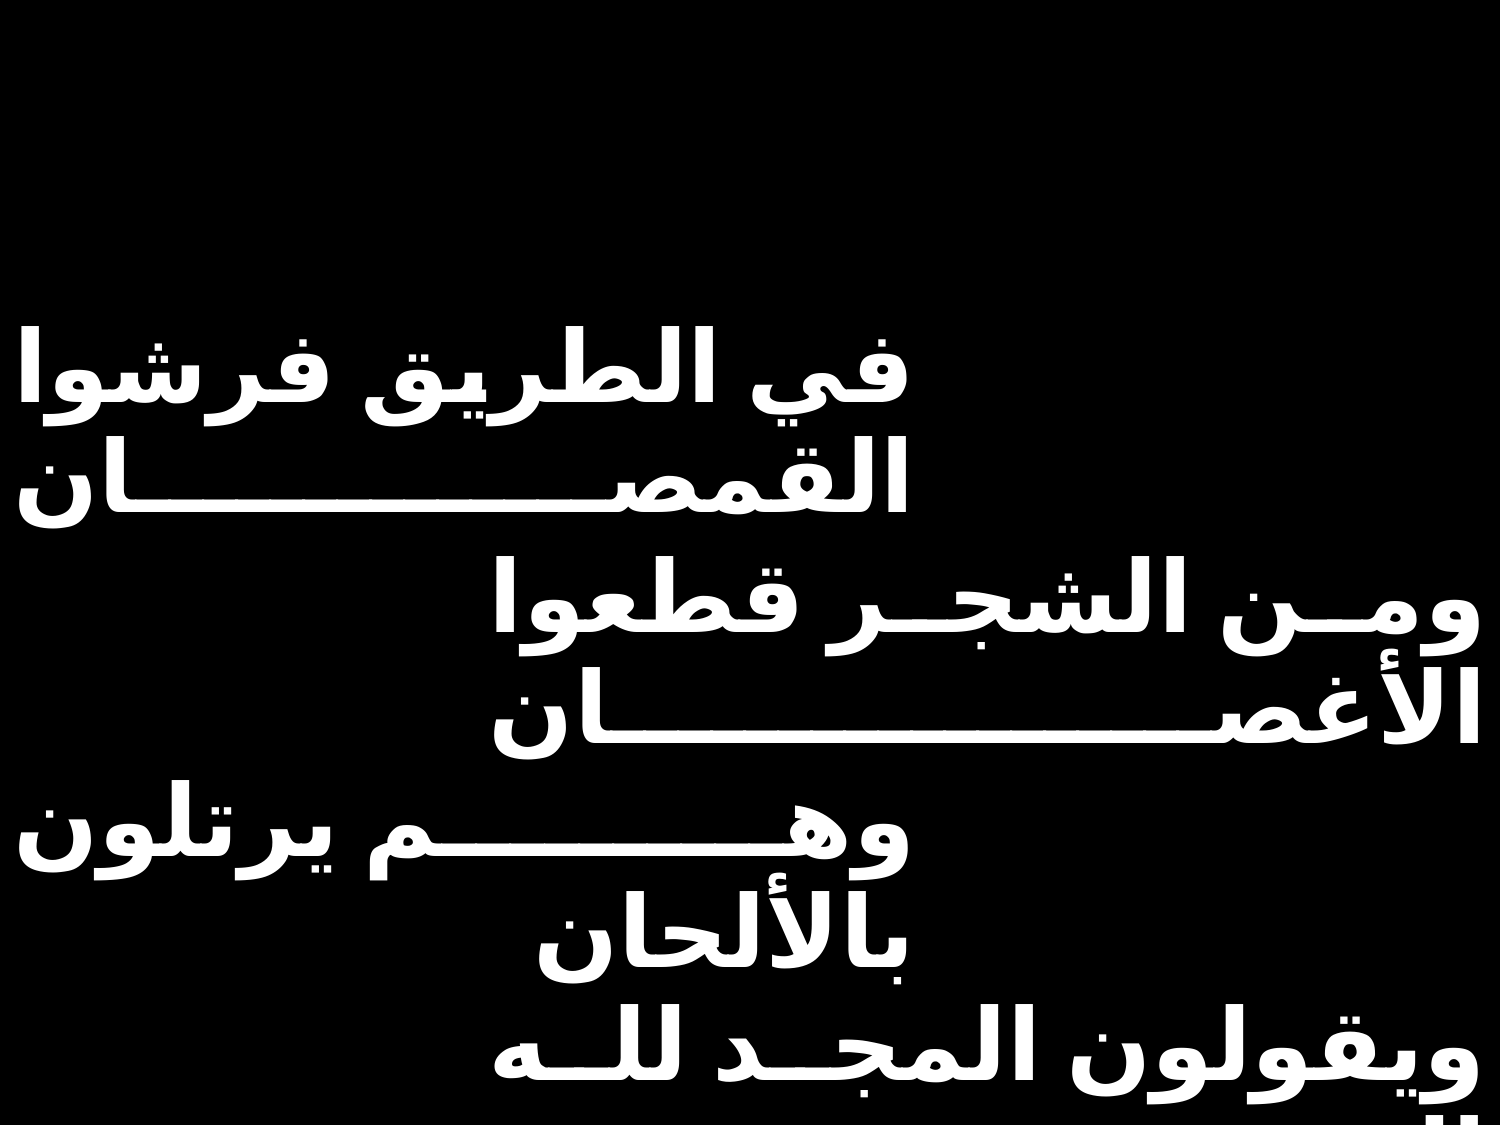

| في الطريق فرشوا القمصان |  |  |
| --- | --- | --- |
|  | ومن الشجر قطعوا الأغصان |  |
| وهم يرتلون بالألحان |  |  |
|  | ويقولون المجد لله القدوس |  |